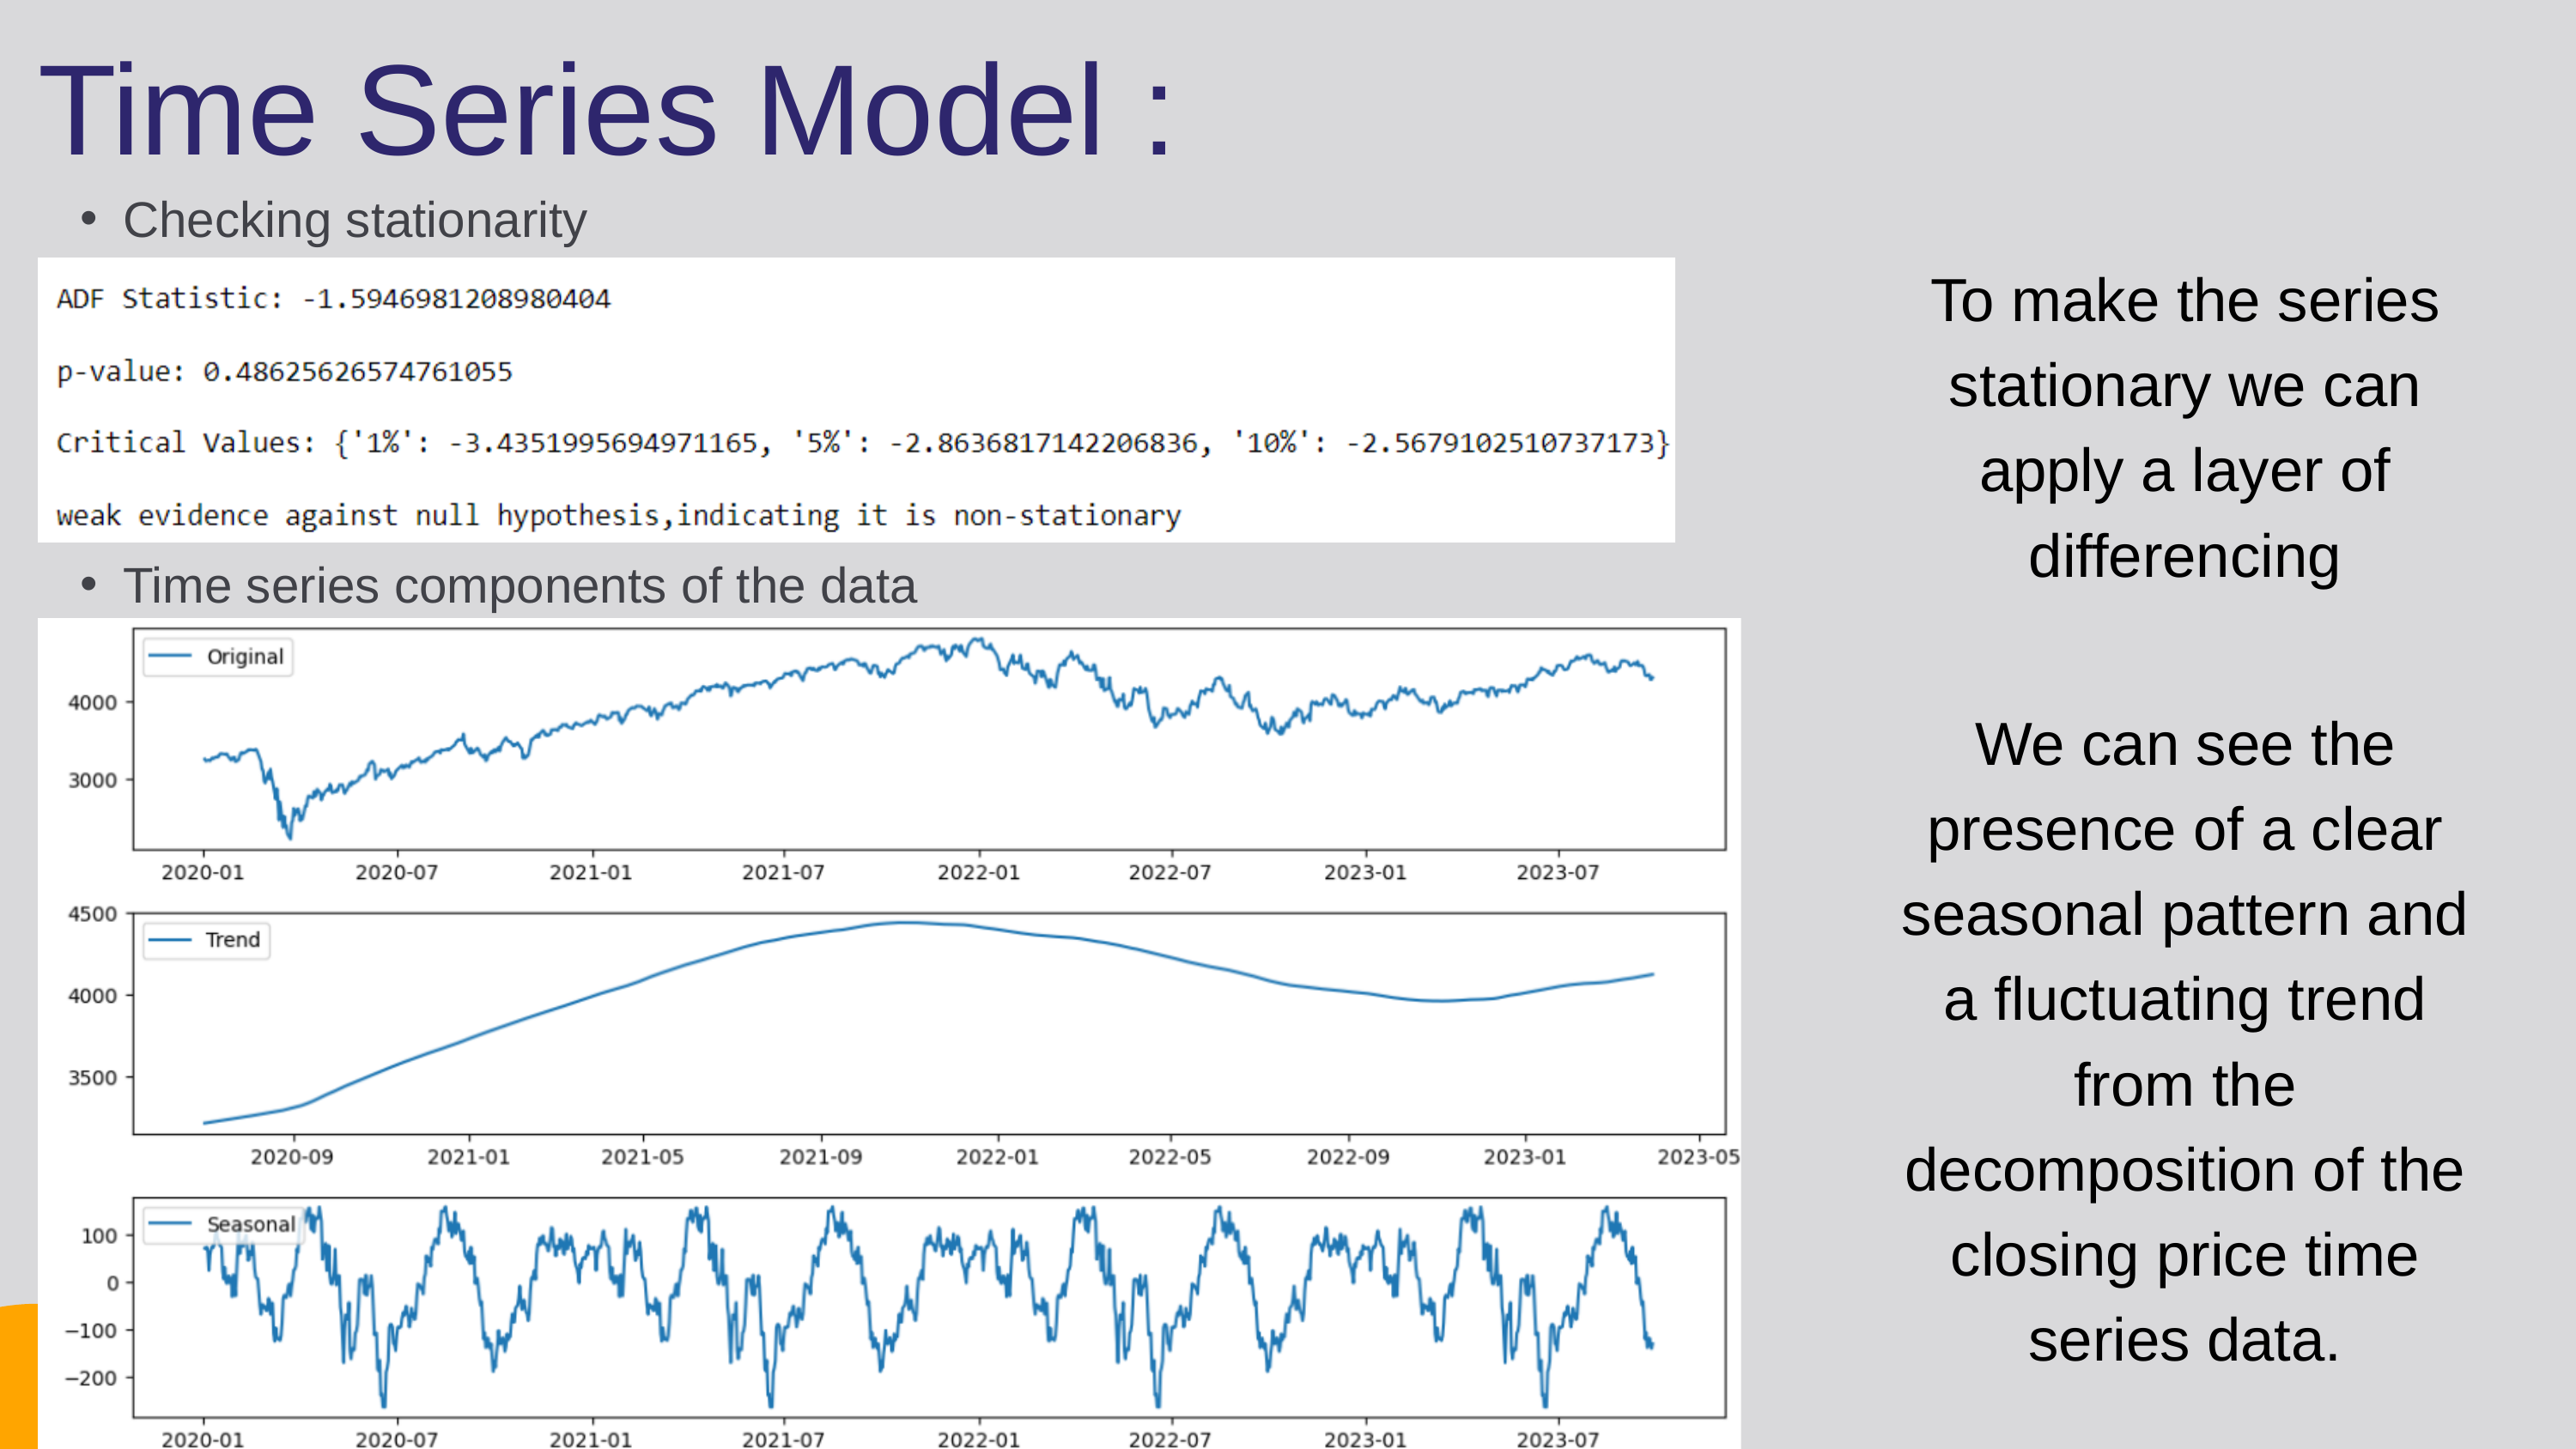

Time Series Model :
Checking stationarity

To make the series stationary we can apply a layer of differencing

Time series components of the data

We can see the presence of a clear seasonal pattern and a fluctuating trend from the decomposition of the closing price time series data.